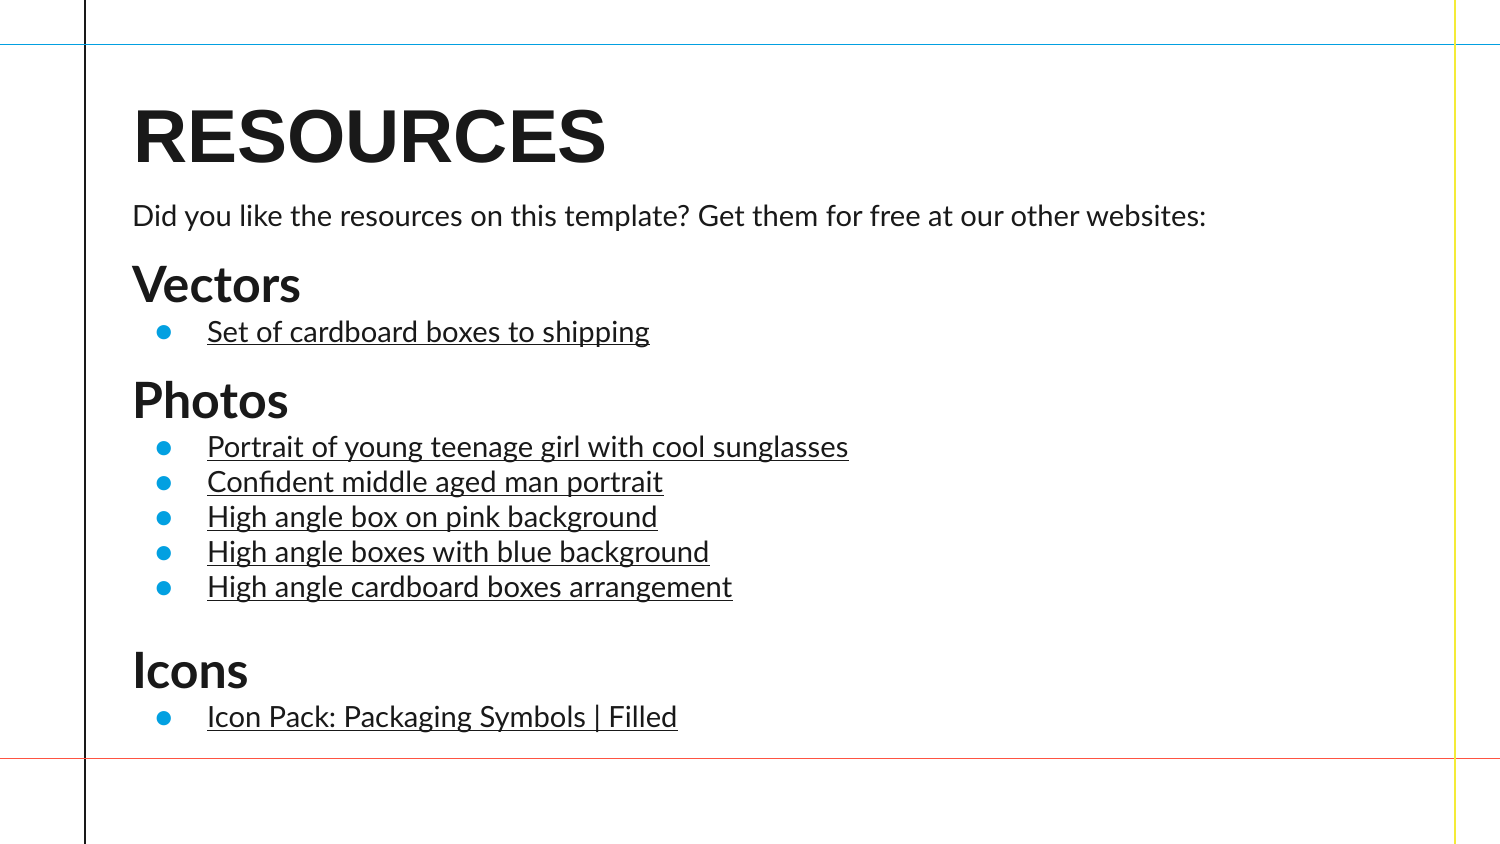

# RESOURCES
Did you like the resources on this template? Get them for free at our other websites:
Vectors
Set of cardboard boxes to shipping
Photos
Portrait of young teenage girl with cool sunglasses
Confident middle aged man portrait
High angle box on pink background
High angle boxes with blue background
High angle cardboard boxes arrangement

Icons
Icon Pack: Packaging Symbols | Filled